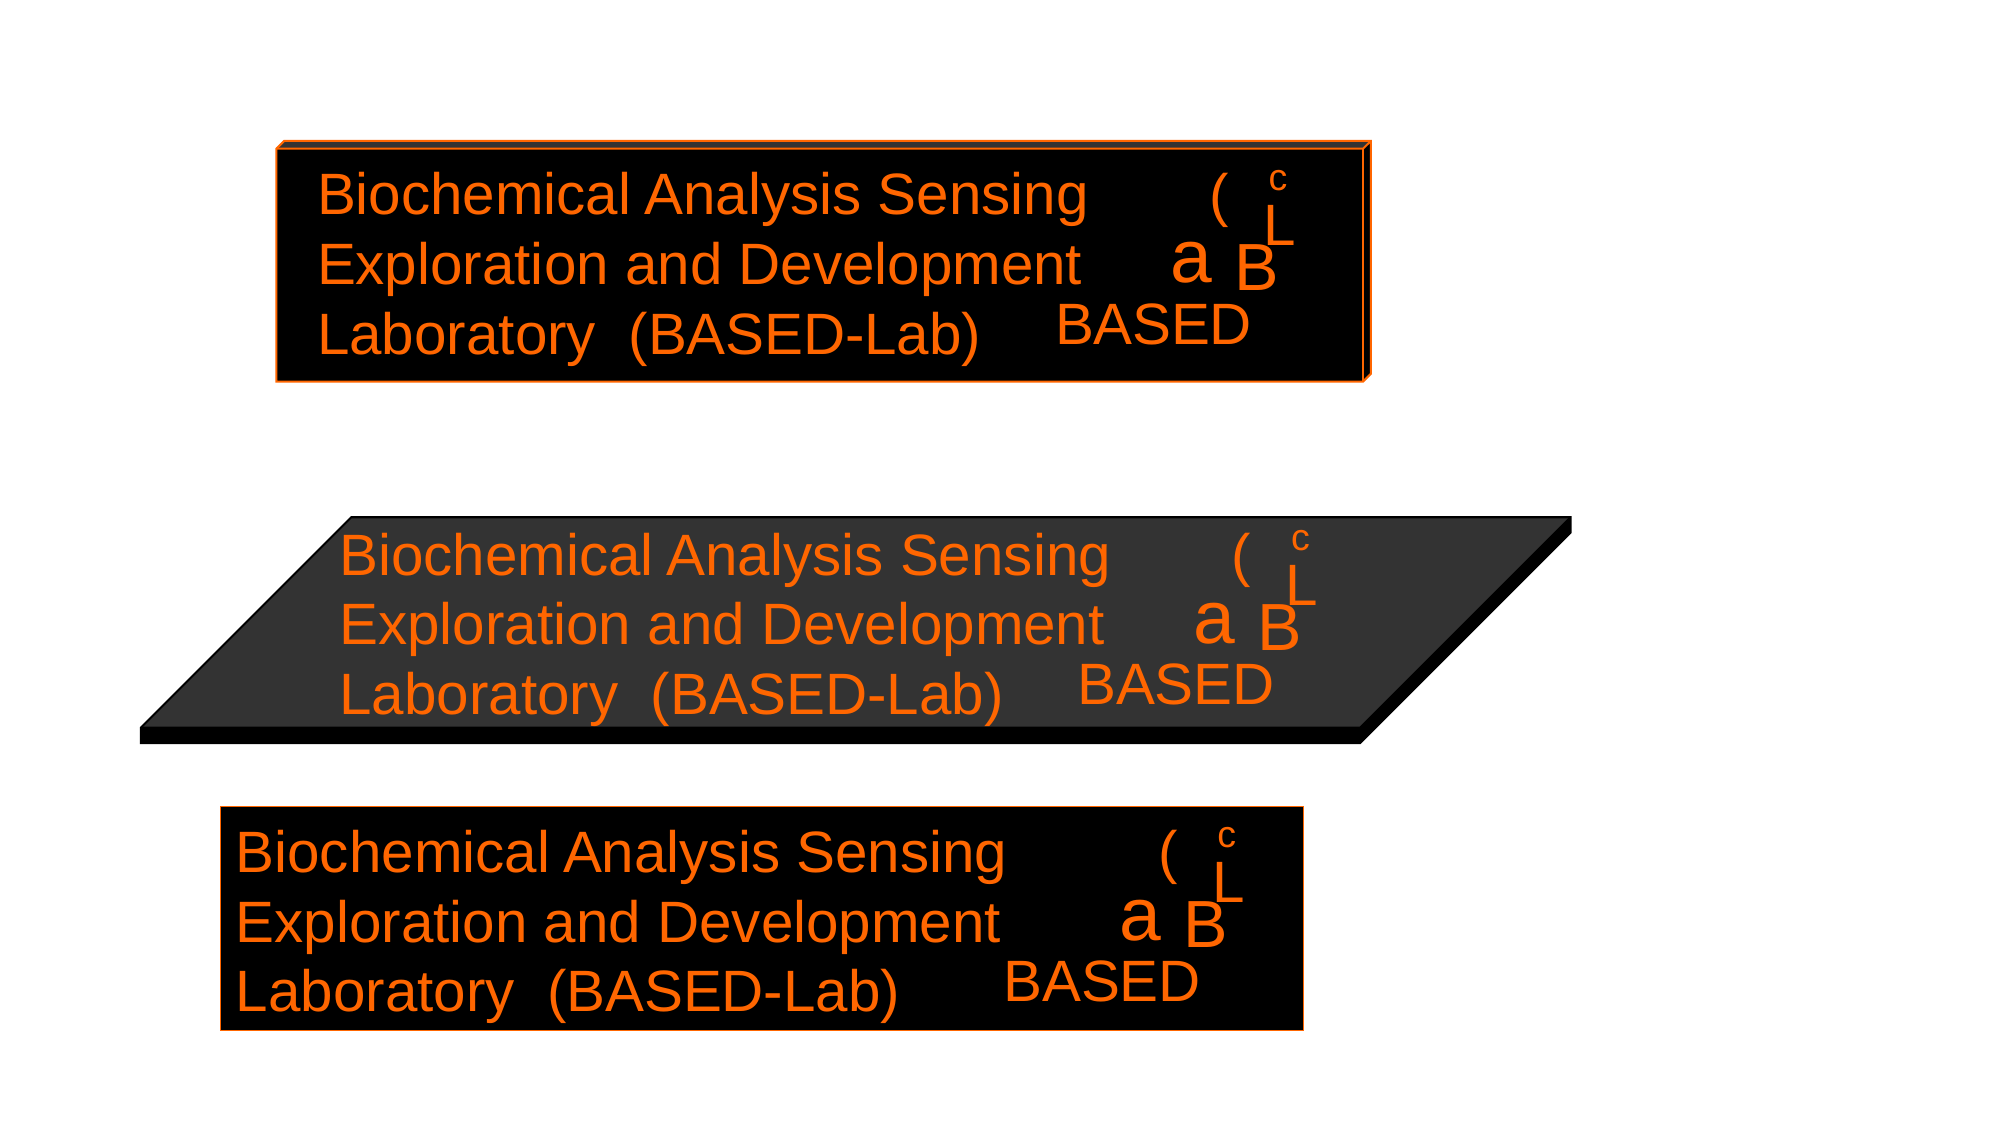

c
Biochemical Analysis Sensing Exploration and Development Laboratory  (BASED-Lab)
(
L
a
B
BASED
c
Biochemical Analysis Sensing Exploration and Development Laboratory  (BASED-Lab)
(

L
a
B
BASED
c
Biochemical Analysis Sensing Exploration and Development Laboratory  (BASED-Lab)
(
L
a
B
BASED